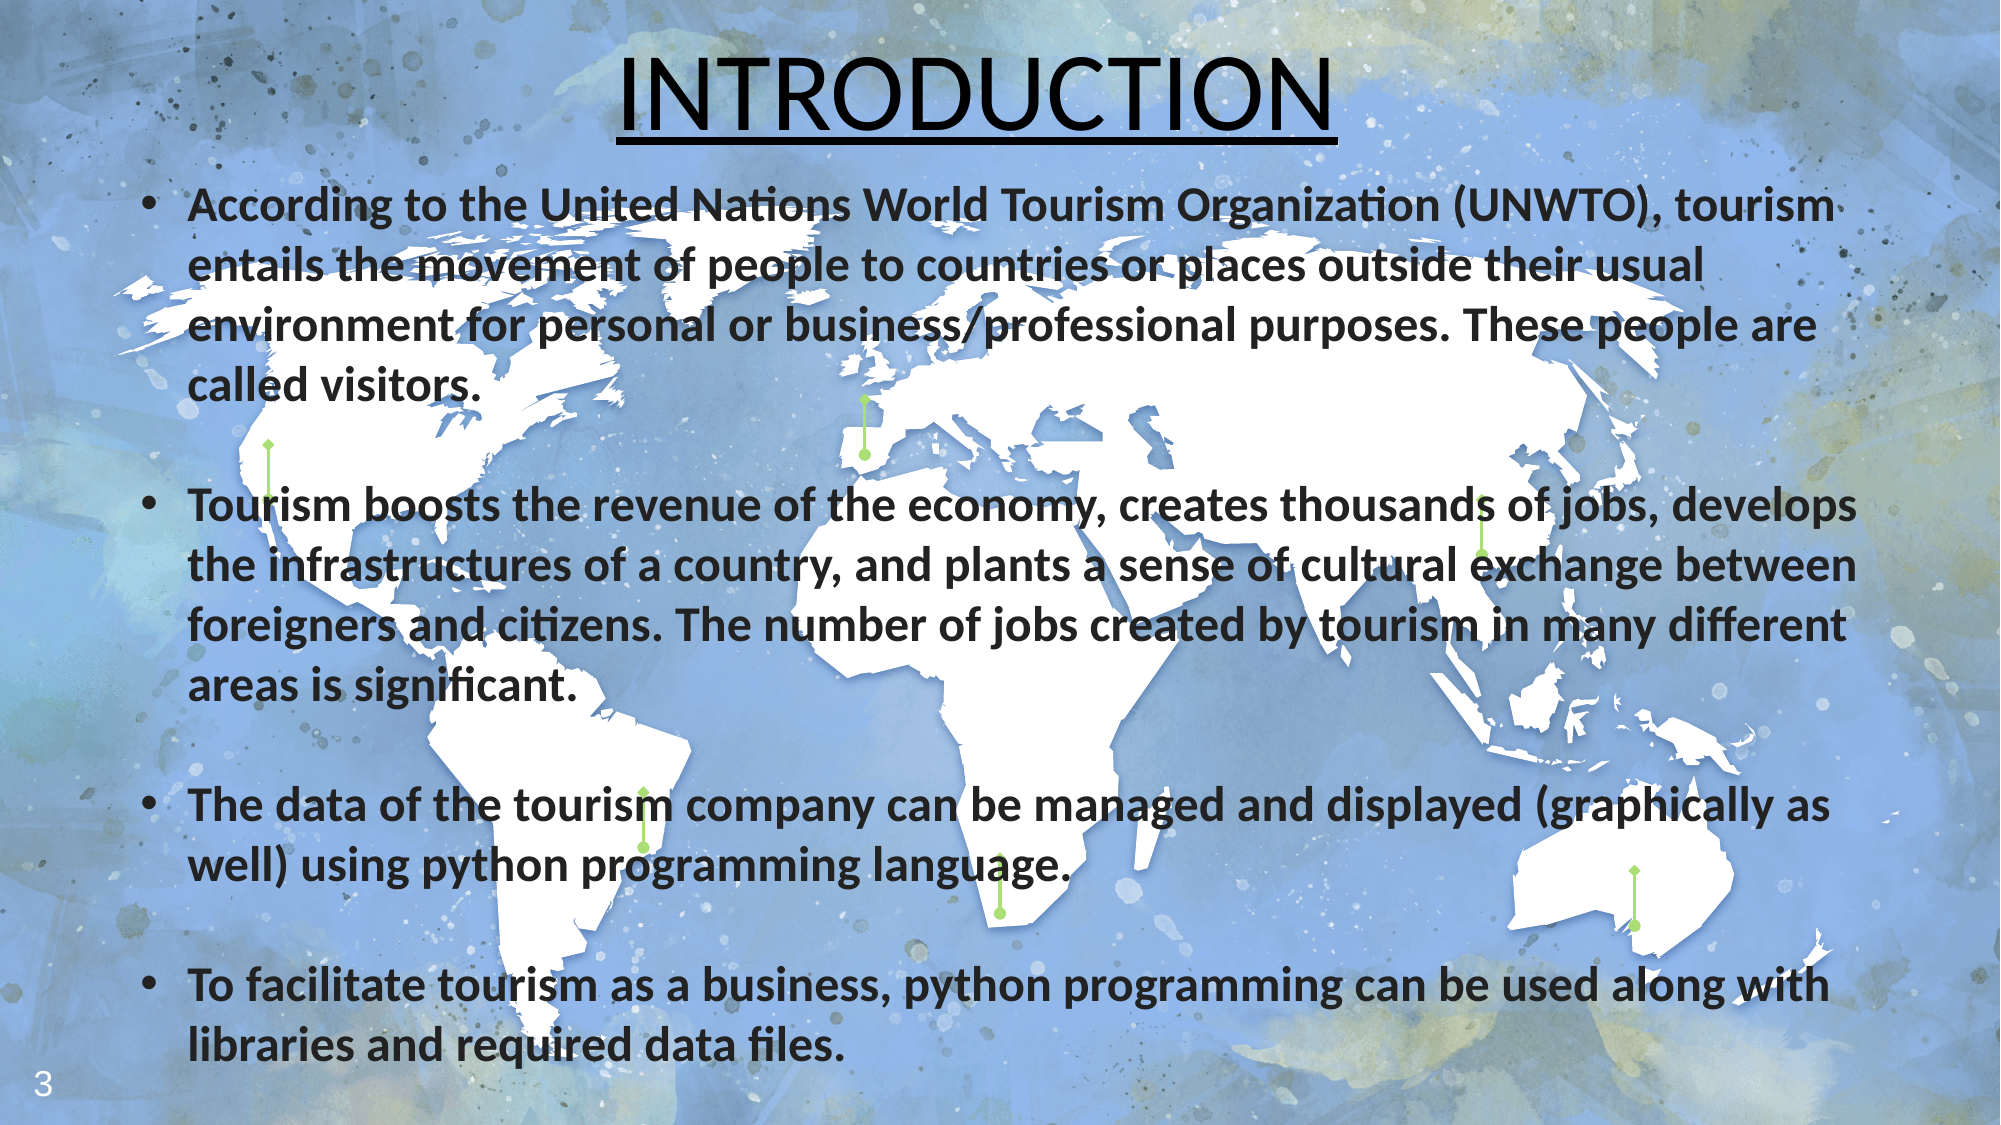

INTRODUCTION
According to the United Nations World Tourism Organization (UNWTO), tourism entails the movement of people to countries or places outside their usual environment for personal or business/professional purposes. These people are called visitors.

Tourism boosts the revenue of the economy, creates thousands of jobs, develops the infrastructures of a country, and plants a sense of cultural exchange between foreigners and citizens. The number of jobs created by tourism in many different areas is significant.

The data of the tourism company can be managed and displayed (graphically as well) using python programming language.

To facilitate tourism as a business, python programming can be used along with libraries and required data files.

3